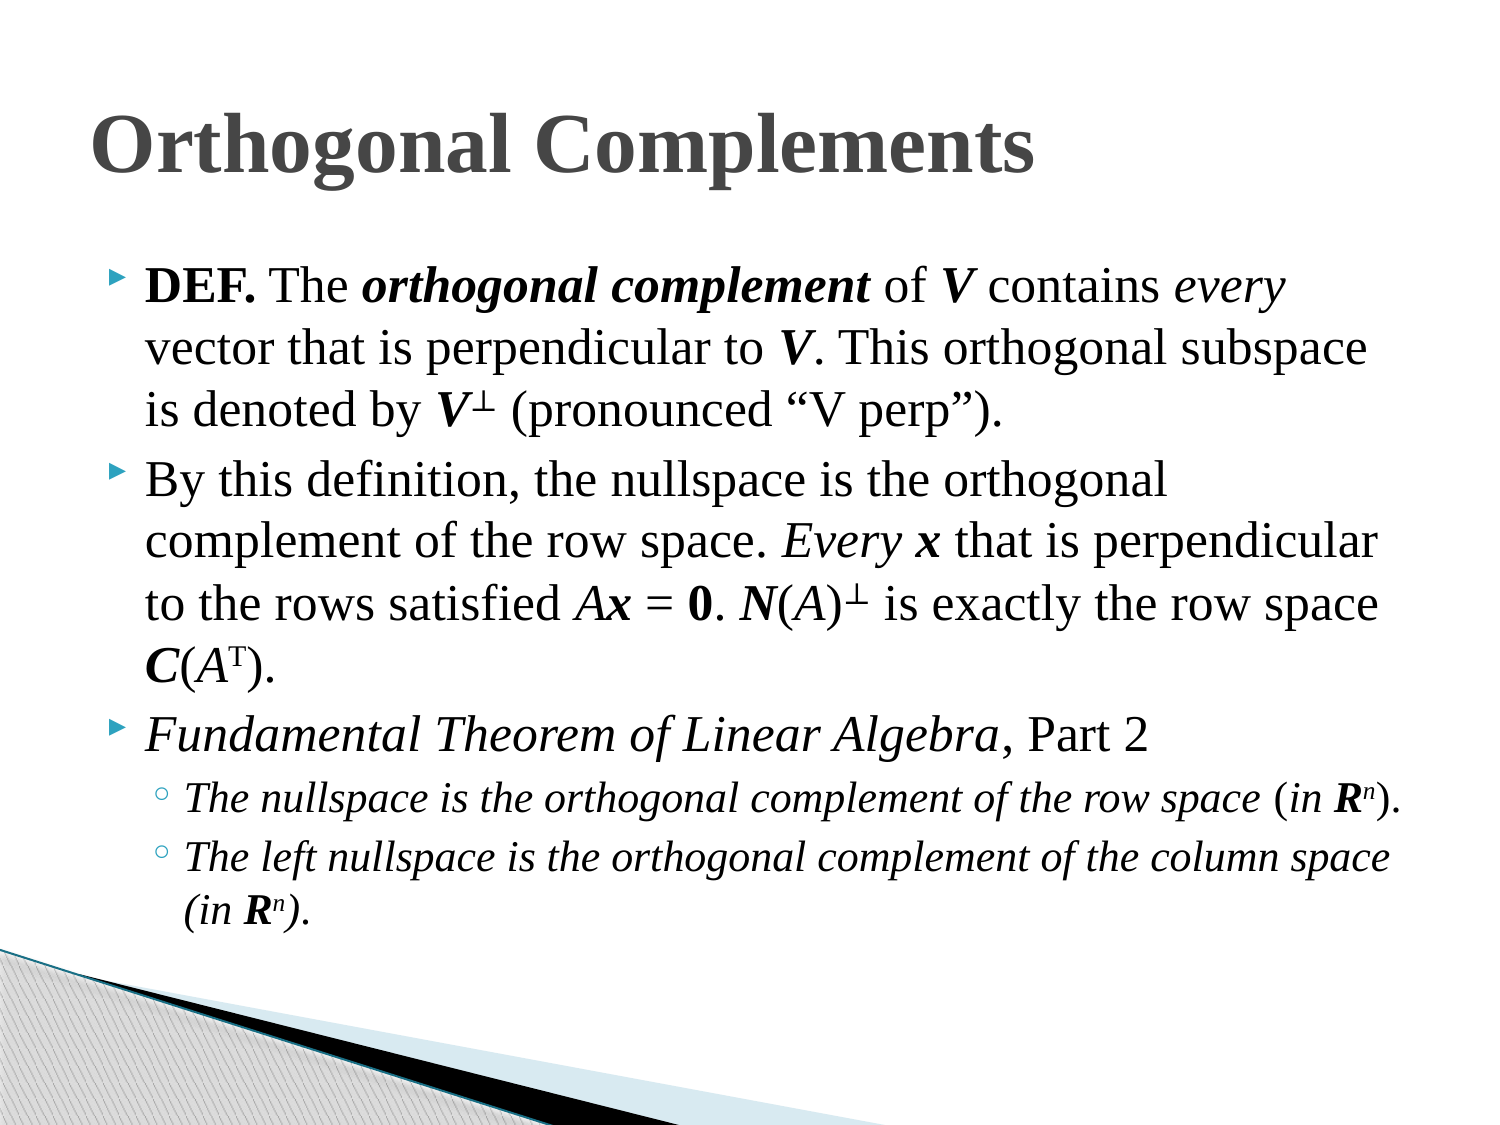

# Orthogonal Complements
DEF. The orthogonal complement of V contains every vector that is perpendicular to V. This orthogonal subspace is denoted by V⊥ (pronounced “V perp”).
By this definition, the nullspace is the orthogonal complement of the row space. Every x that is perpendicular to the rows satisfied Ax = 0. N(A)⊥ is exactly the row space C(AT).
Fundamental Theorem of Linear Algebra, Part 2
The nullspace is the orthogonal complement of the row space (in Rn).
The left nullspace is the orthogonal complement of the column space (in Rn).